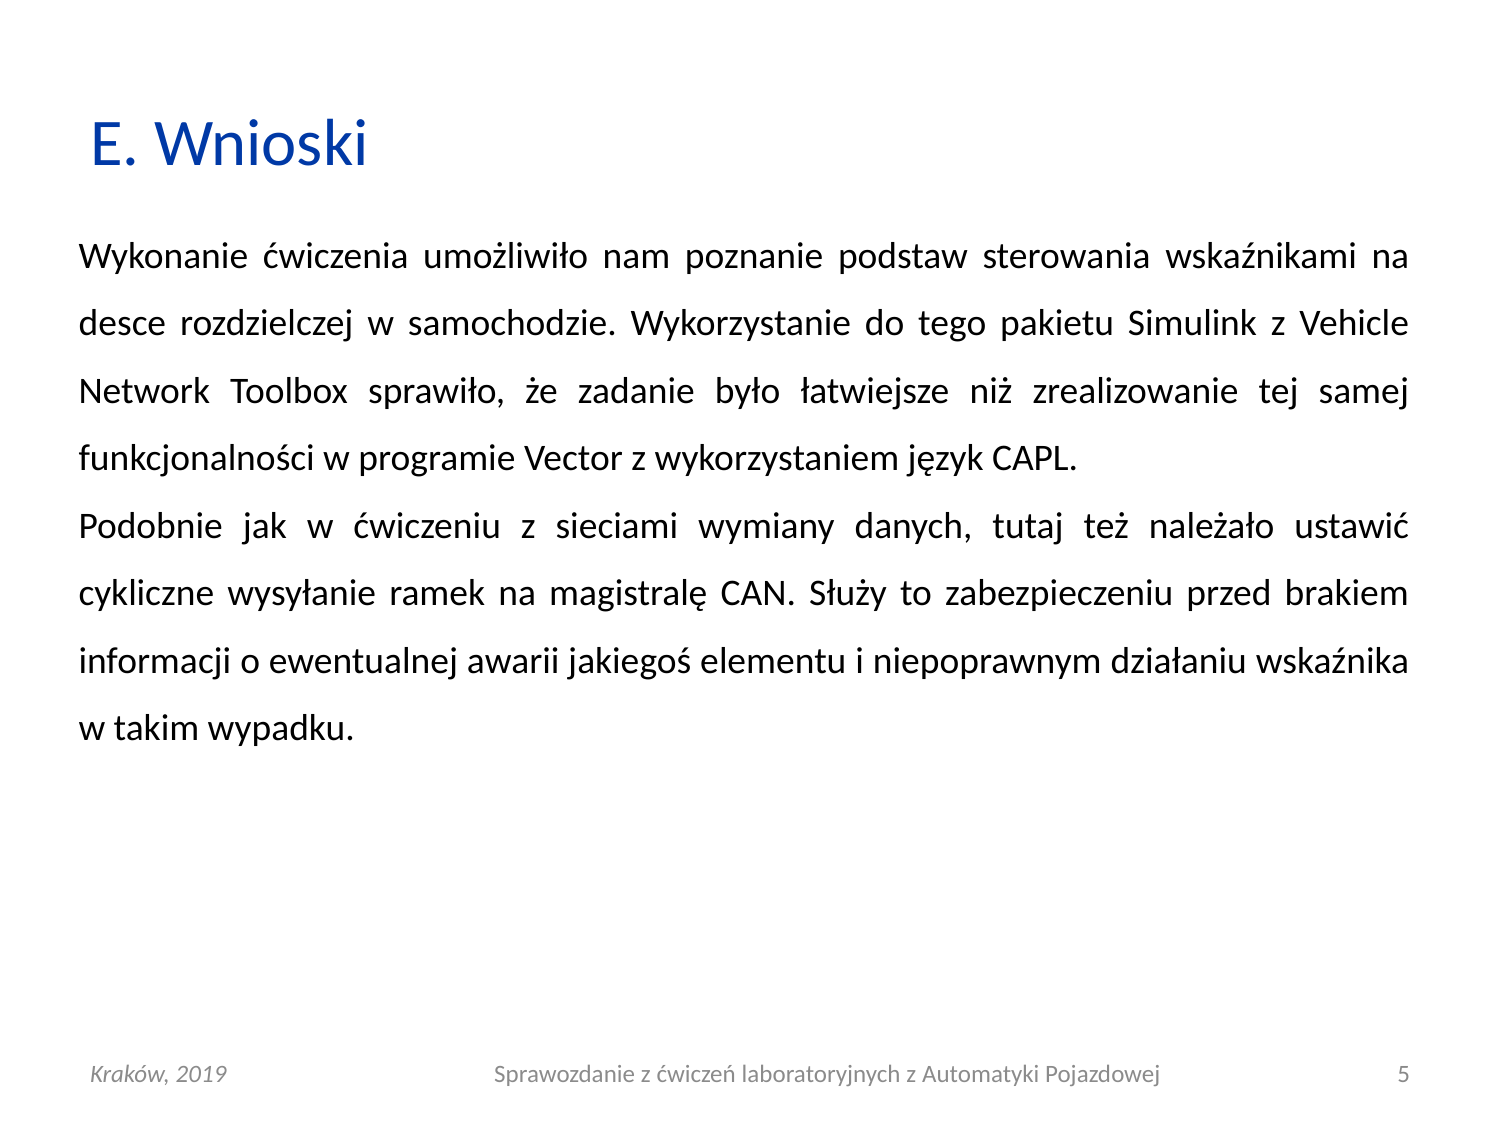

# E. Wnioski
Wykonanie ćwiczenia umożliwiło nam poznanie podstaw sterowania wskaźnikami na desce rozdzielczej w samochodzie. Wykorzystanie do tego pakietu Simulink z Vehicle Network Toolbox sprawiło, że zadanie było łatwiejsze niż zrealizowanie tej samej funkcjonalności w programie Vector z wykorzystaniem język CAPL.
Podobnie jak w ćwiczeniu z sieciami wymiany danych, tutaj też należało ustawić cykliczne wysyłanie ramek na magistralę CAN. Służy to zabezpieczeniu przed brakiem informacji o ewentualnej awarii jakiegoś elementu i niepoprawnym działaniu wskaźnika w takim wypadku.
Kraków, 2019
Sprawozdanie z ćwiczeń laboratoryjnych z Automatyki Pojazdowej
5